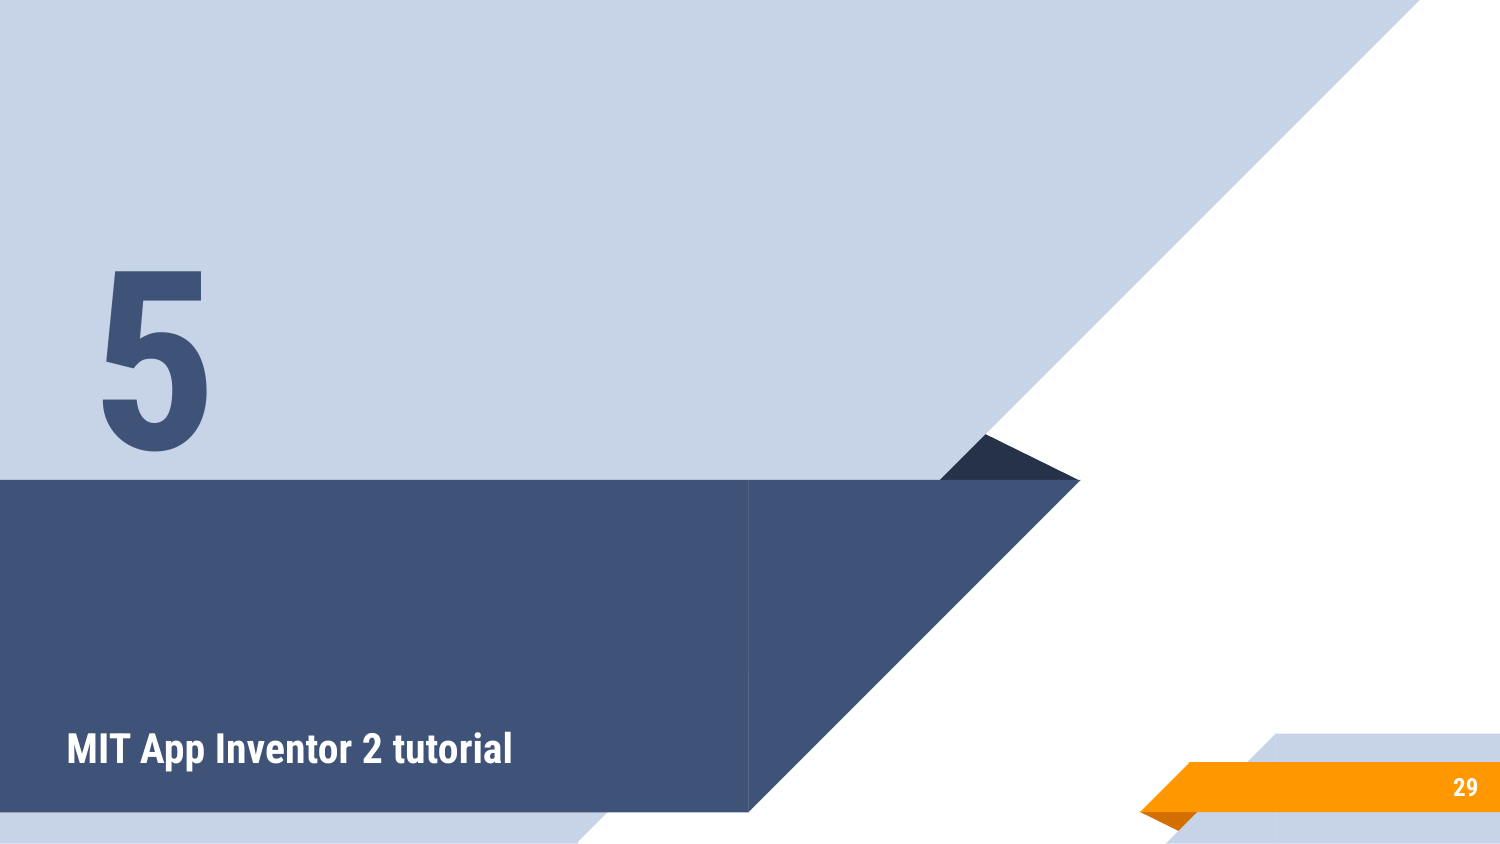

5
# MIT App Inventor 2 tutorial
29